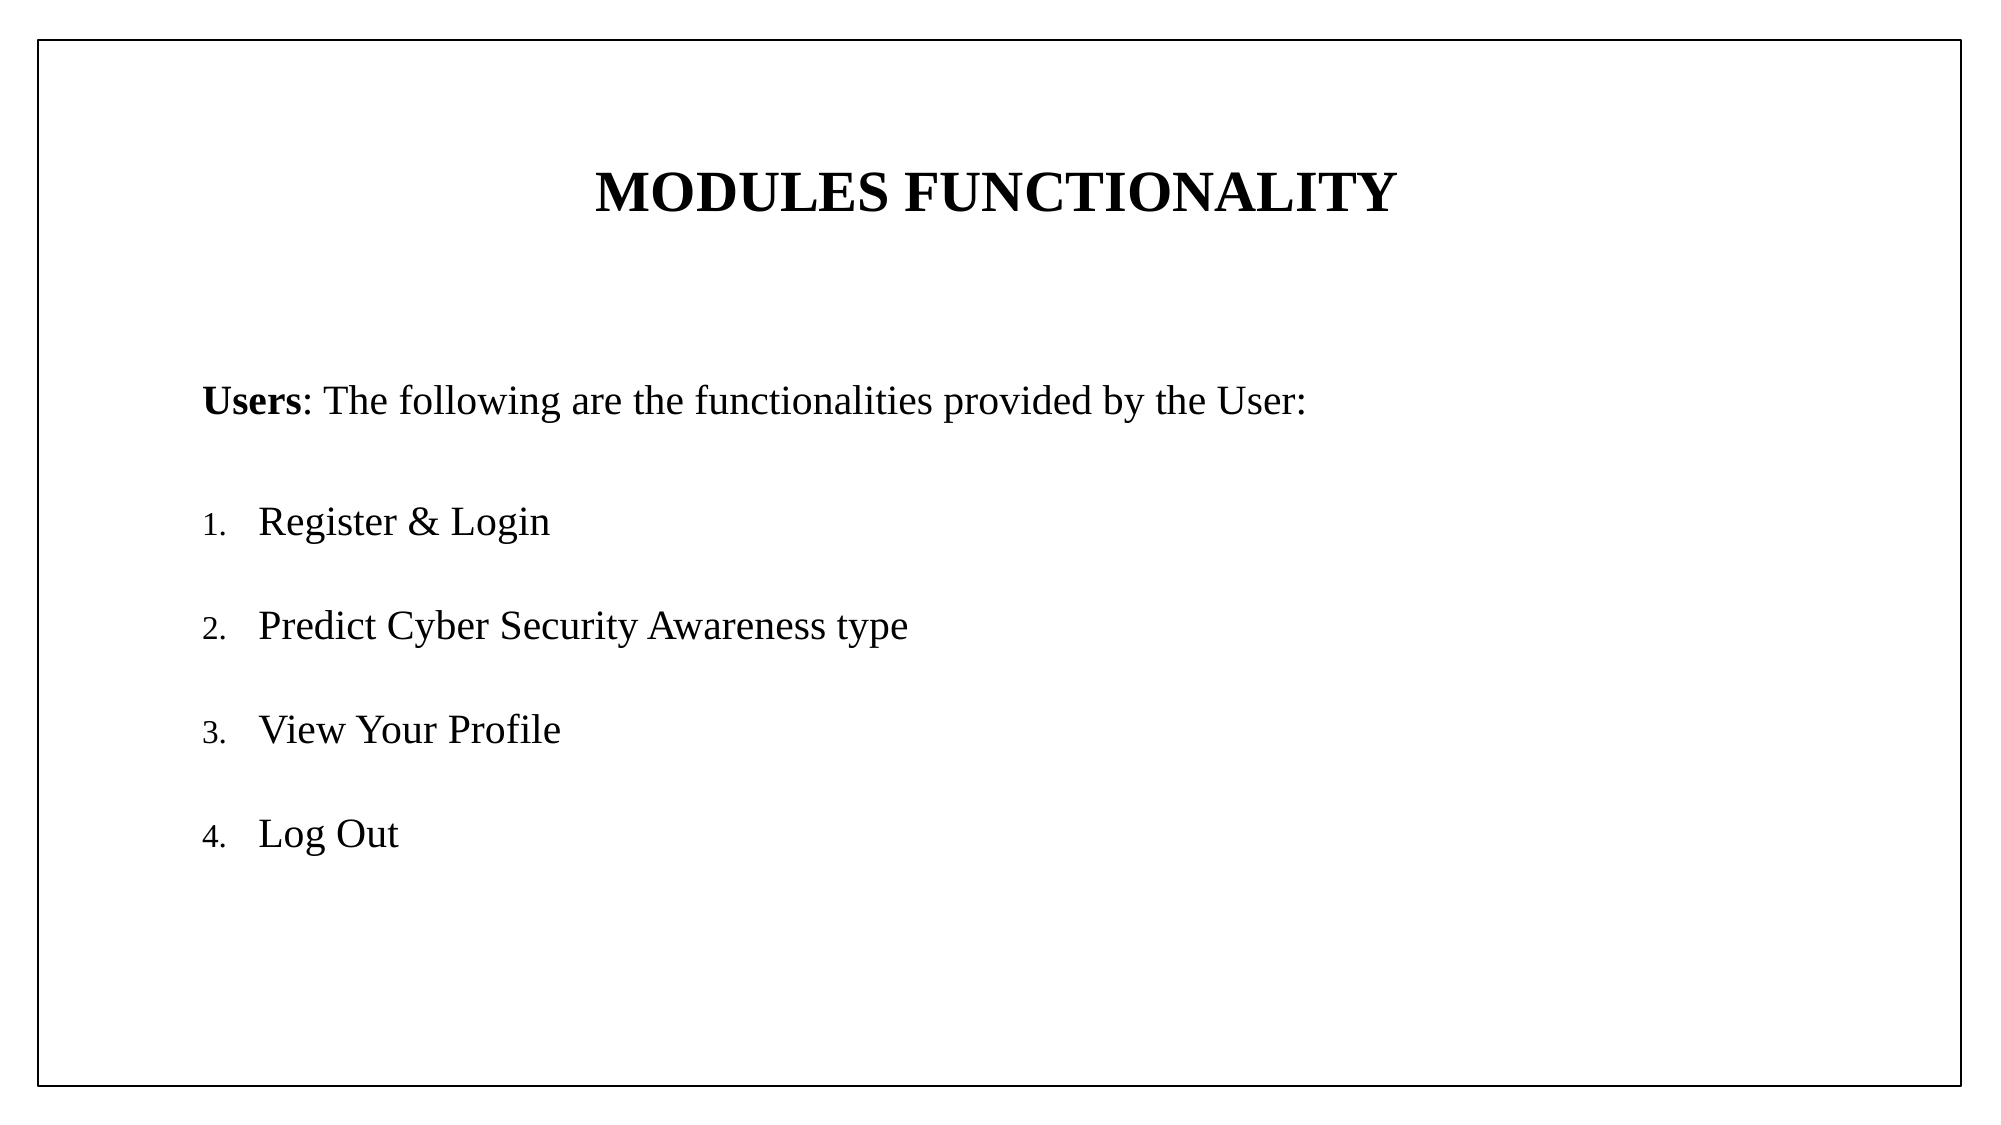

# MODULES FUNCTIONALITY
Users: The following are the functionalities provided by the User:
Register & Login
Predict Cyber Security Awareness type
View Your Profile
Log Out